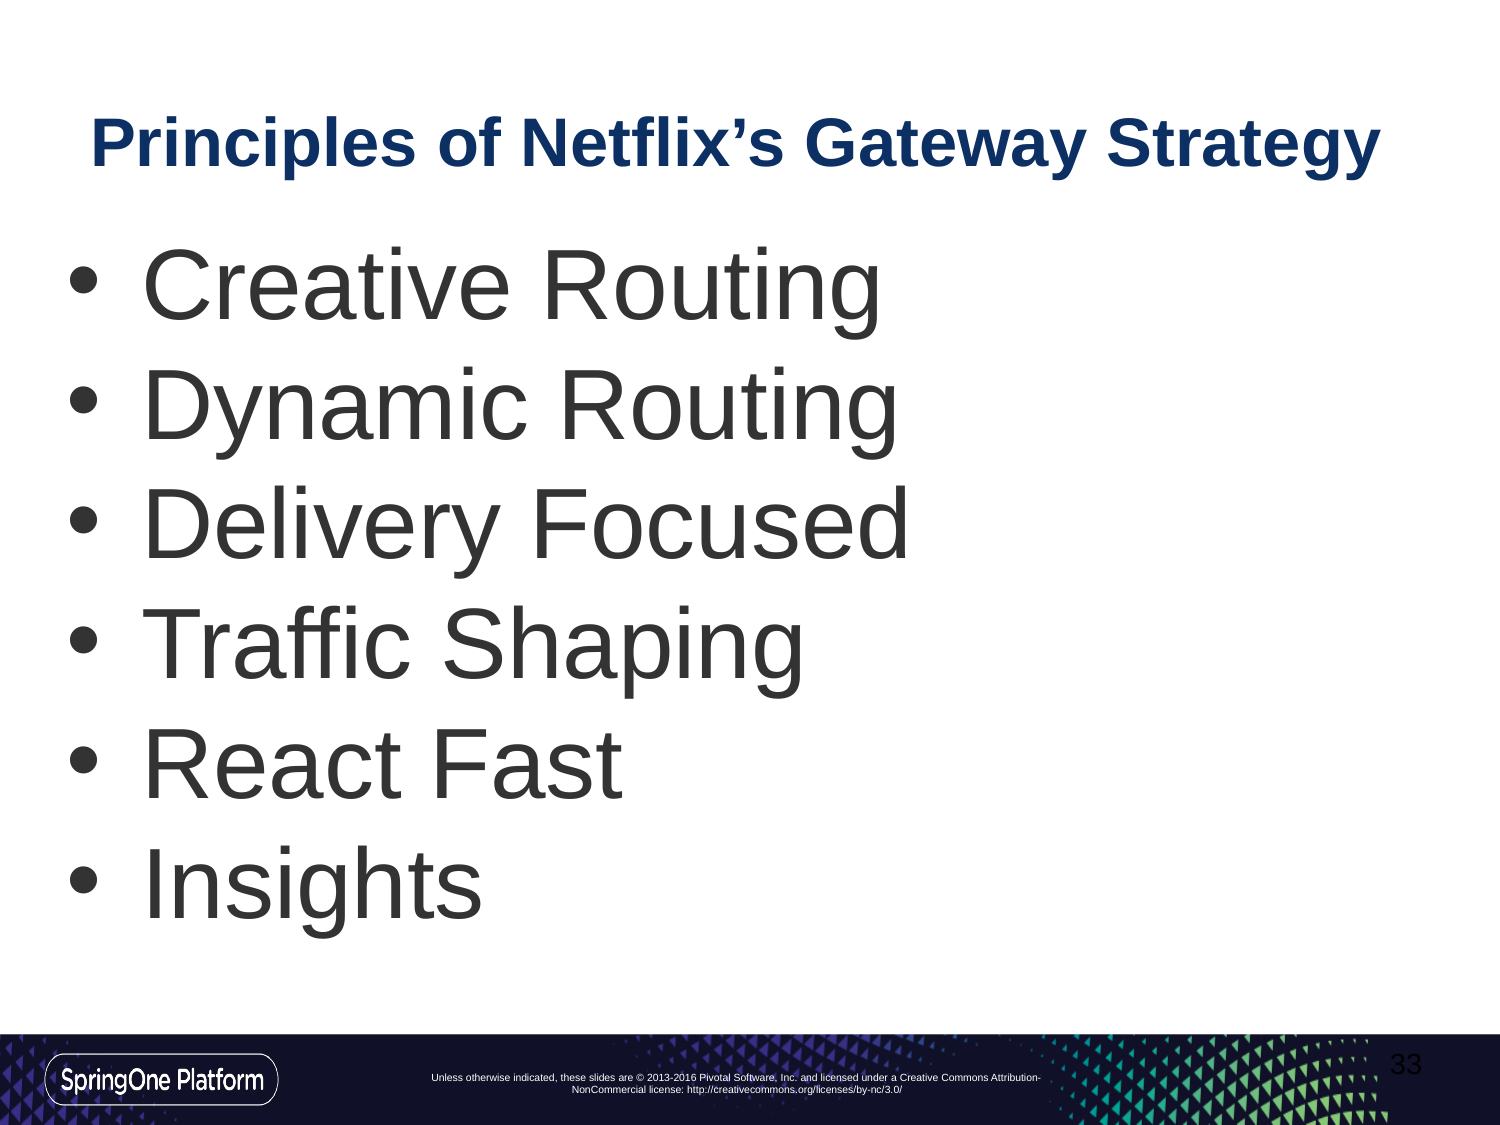

# Principles of Netflix’s Gateway Strategy
Creative Routing
Dynamic Routing
Delivery Focused
Traffic Shaping
React Fast
Insights
33